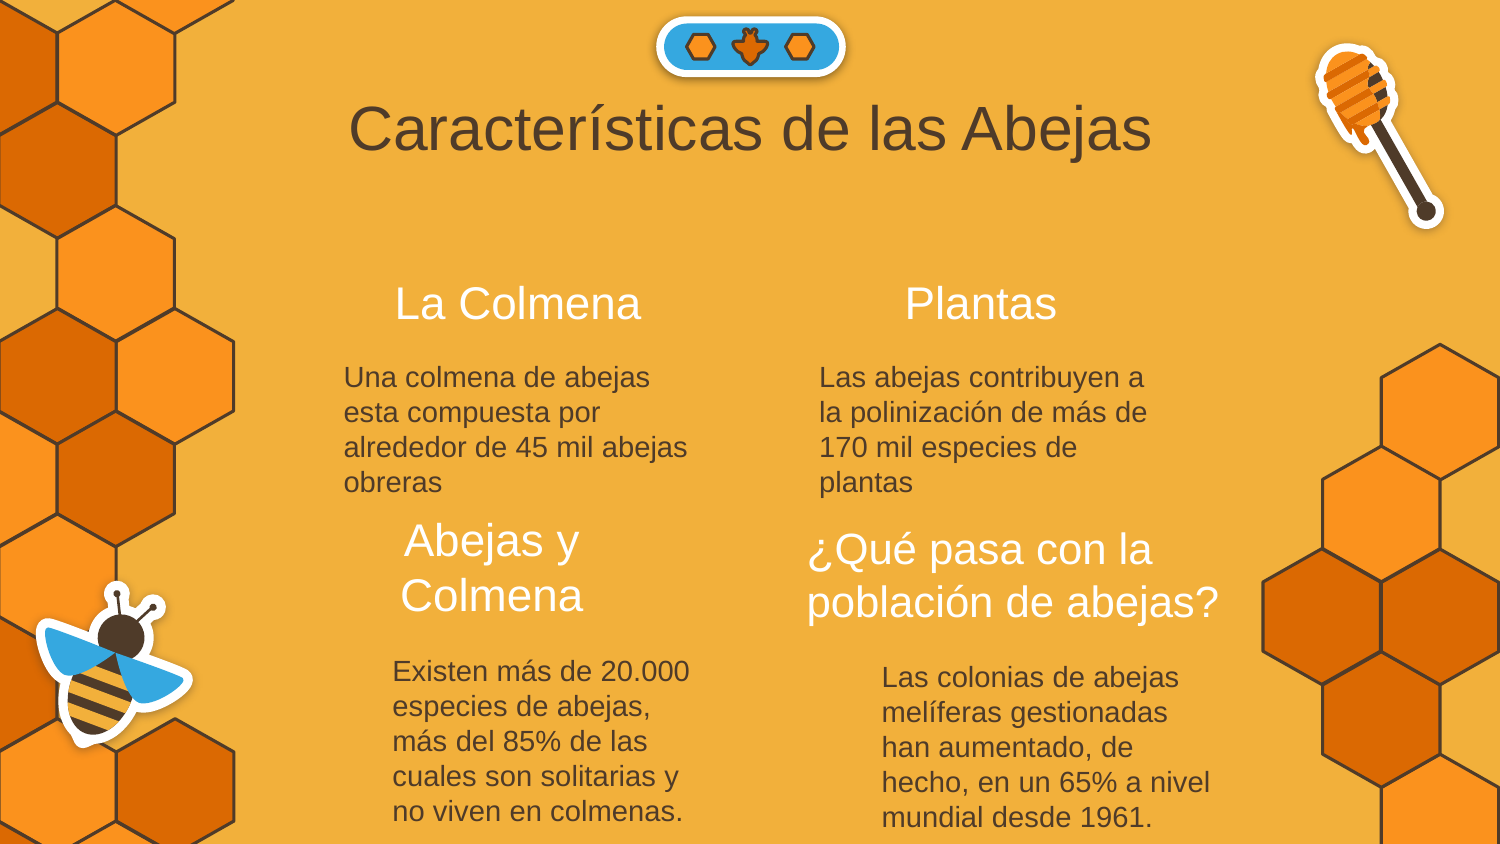

Características de las Abejas
# La Colmena
Plantas
Una colmena de abejas esta compuesta por alrededor de 45 mil abejas obreras
Las abejas contribuyen a la polinización de más de 170 mil especies de plantas
Abejas y Colmena
¿Qué pasa con la población de abejas?

Existen más de 20.000 especies de abejas, más del 85% de las cuales son solitarias y no viven en colmenas.
Las colonias de abejas melíferas gestionadas han aumentado, de hecho, en un 65% a nivel mundial desde 1961.